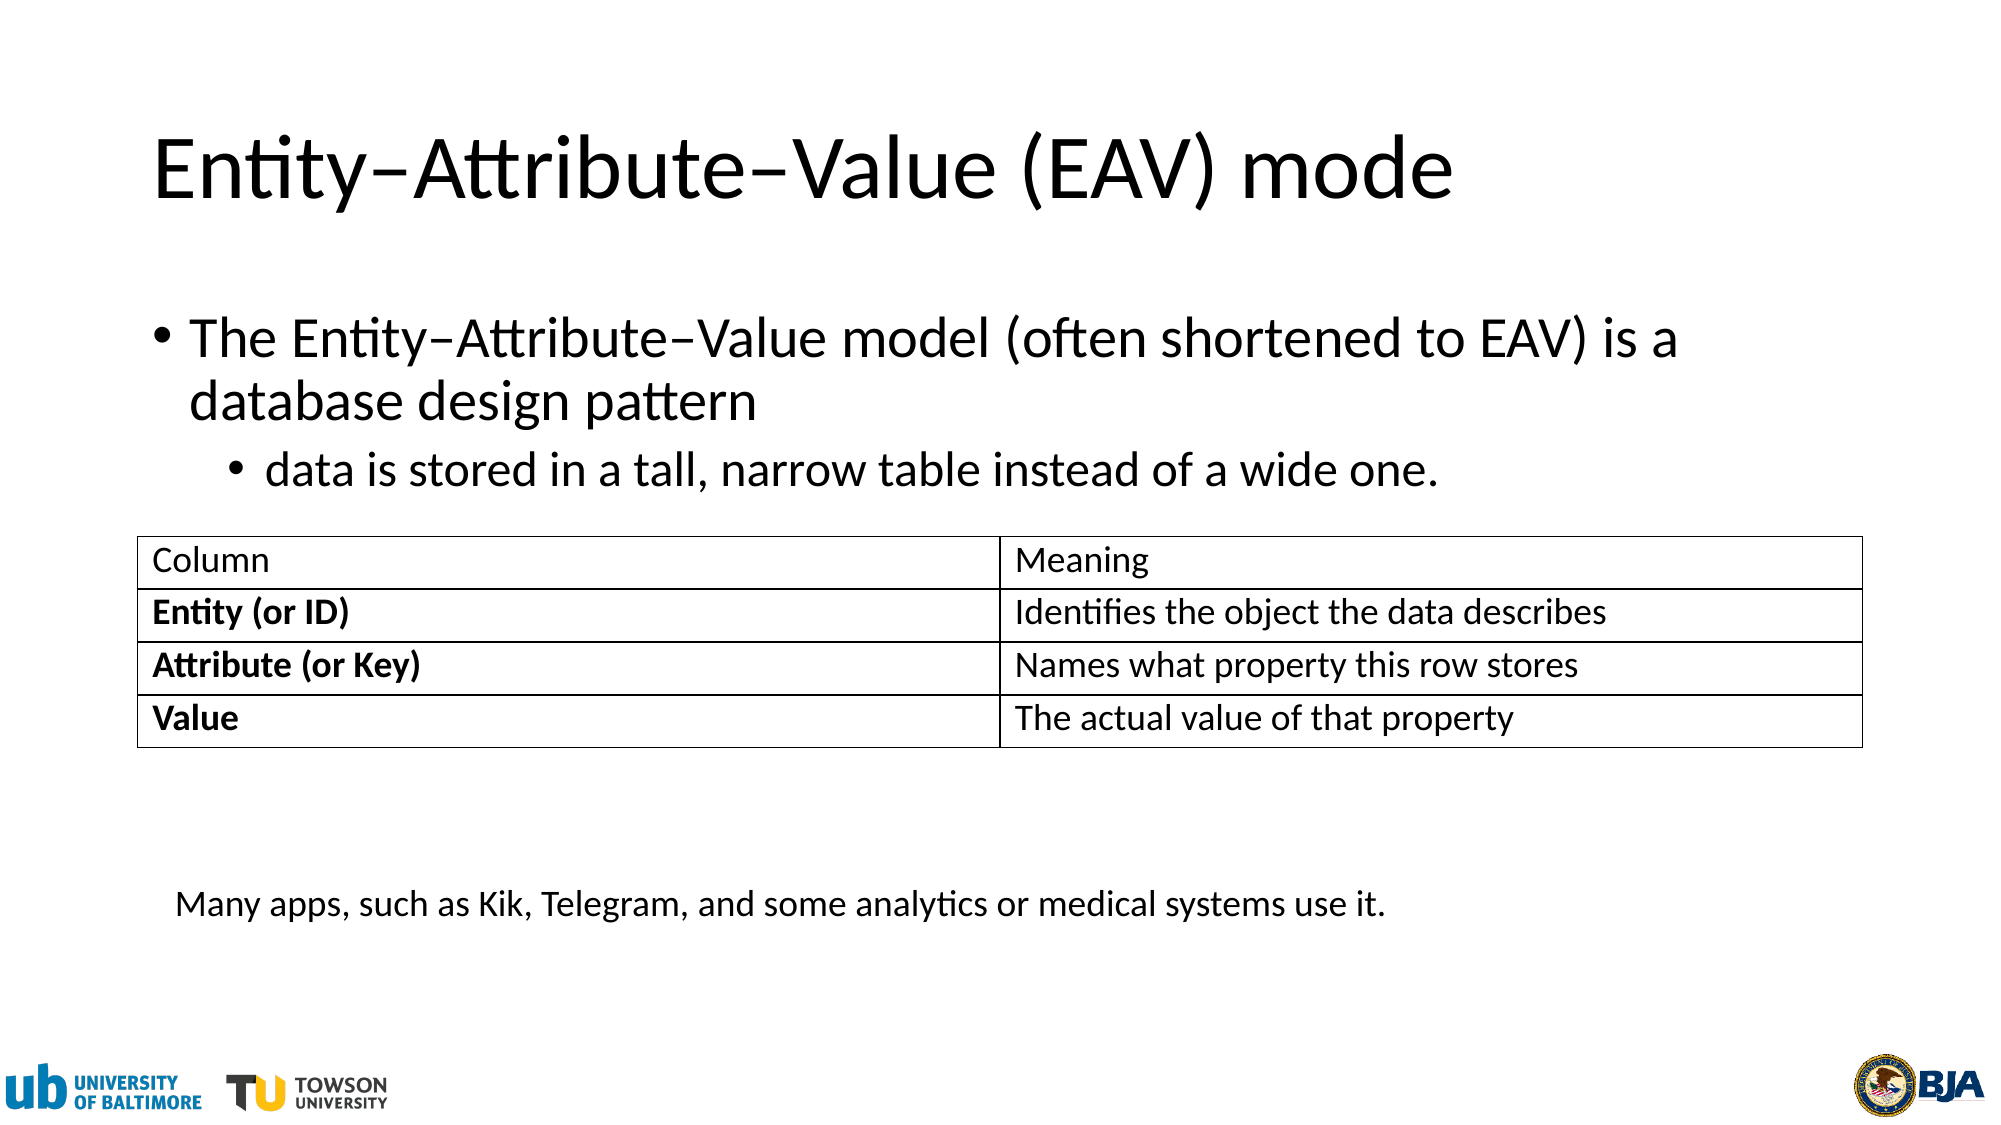

# Entity–Attribute–Value (EAV) mode
The Entity–Attribute–Value model (often shortened to EAV) is a database design pattern
data is stored in a tall, narrow table instead of a wide one.
| Column | Meaning |
| --- | --- |
| Entity (or ID) | Identifies the object the data describes |
| Attribute (or Key) | Names what property this row stores |
| Value | The actual value of that property |
Many apps, such as Kik, Telegram, and some analytics or medical systems use it.